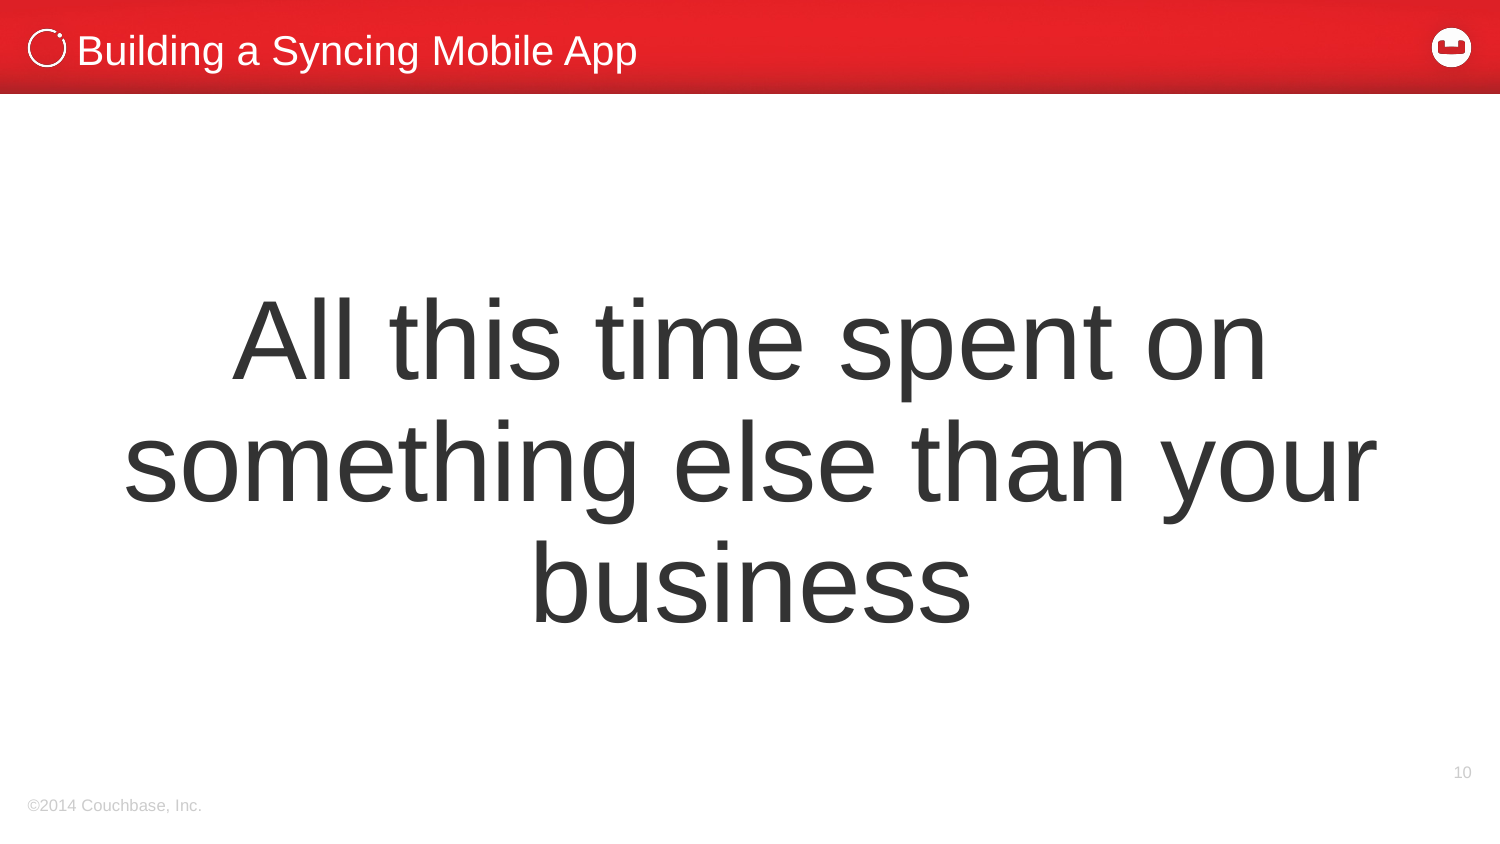

# Building a Syncing Mobile App
All this time spent on something else than your business
10
©2014 Couchbase, Inc.